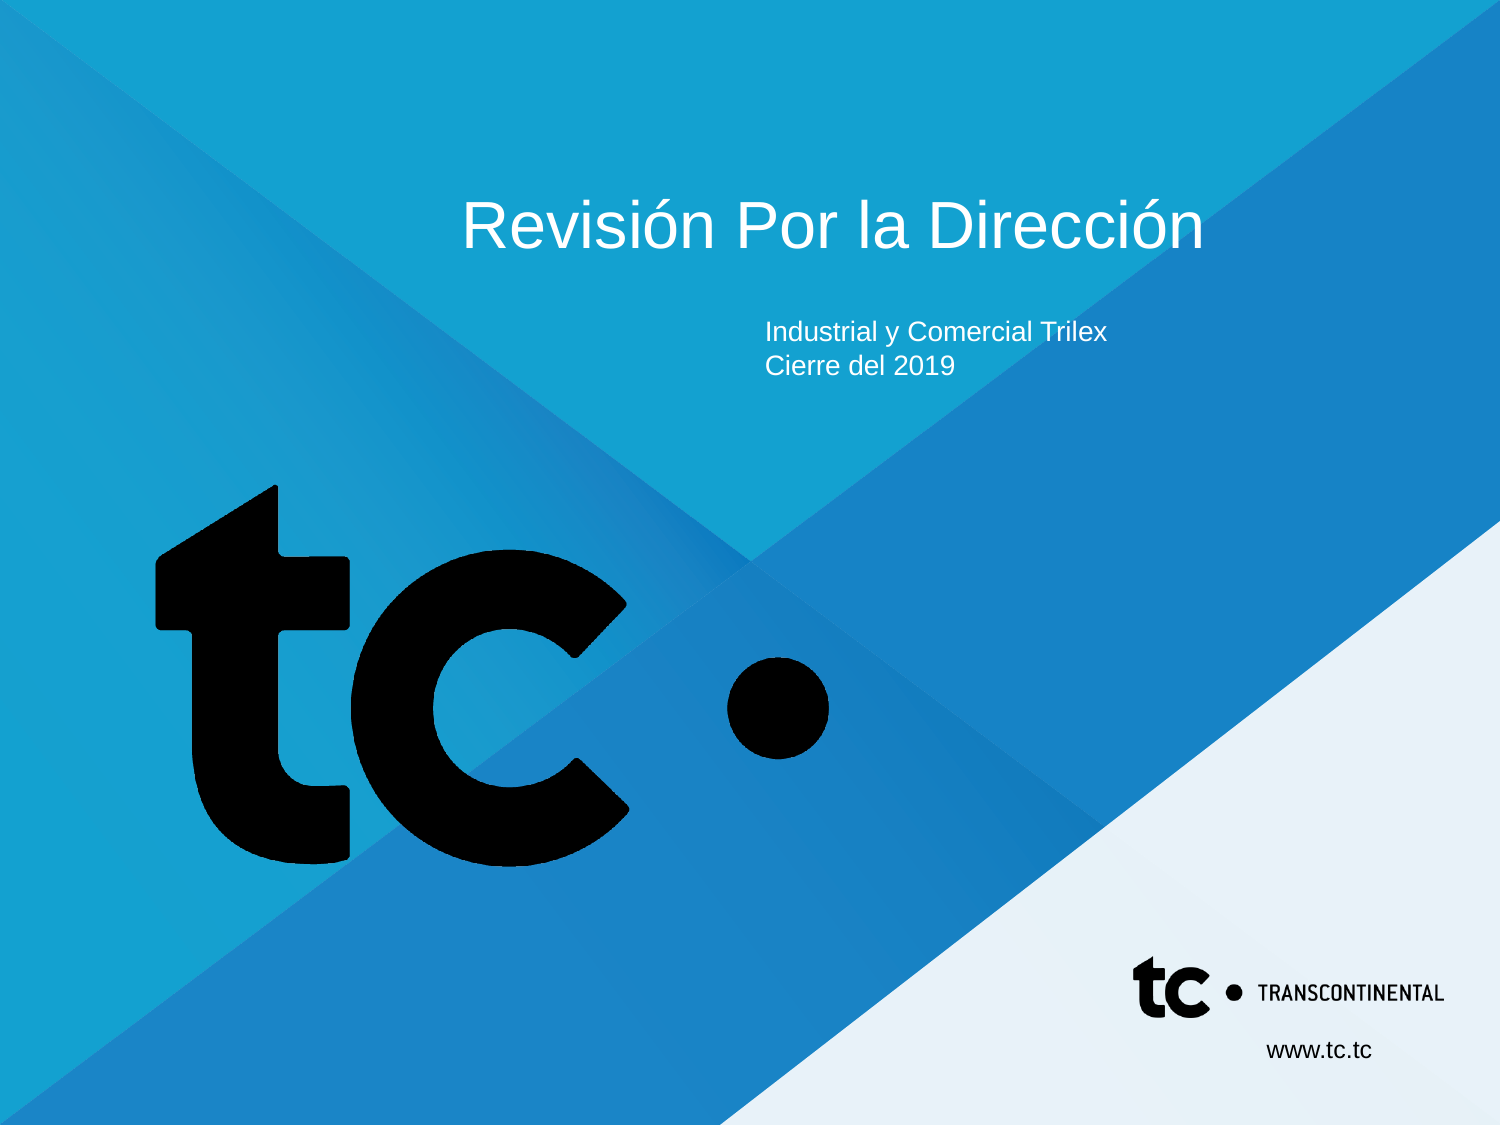

# Revisión Por la Dirección
Industrial y Comercial Trilex
Cierre del 2019